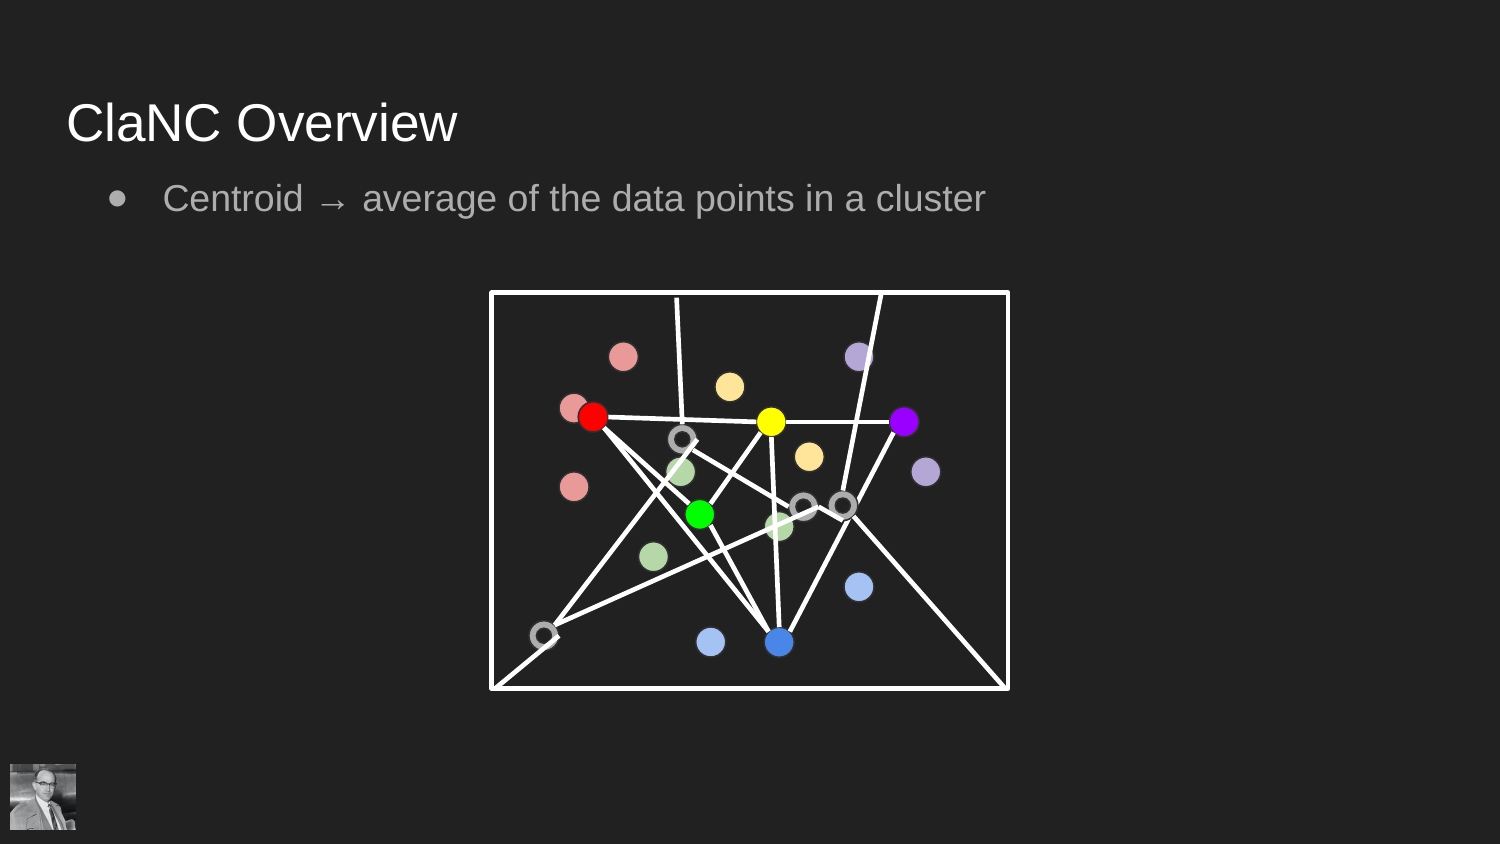

# ClaNC Overview
Centroid → average of the data points in a cluster